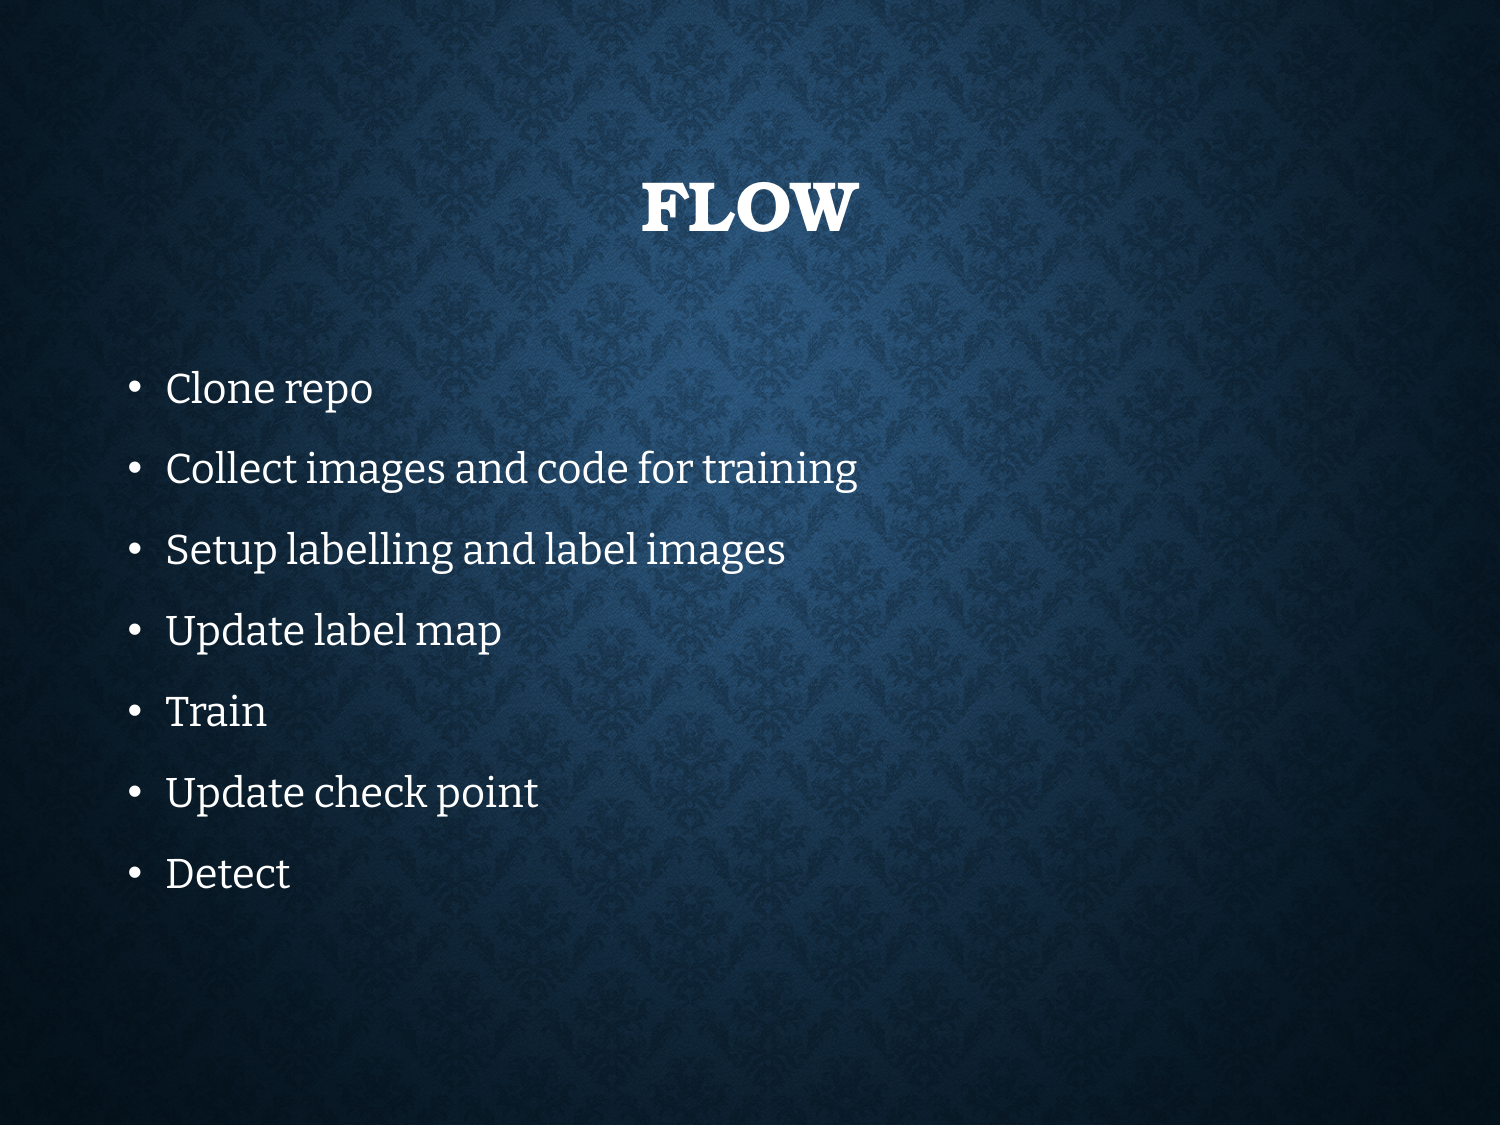

# Flow
Clone repo
Collect images and code for training
Setup labelling and label images
Update label map
Train
Update check point
Detect